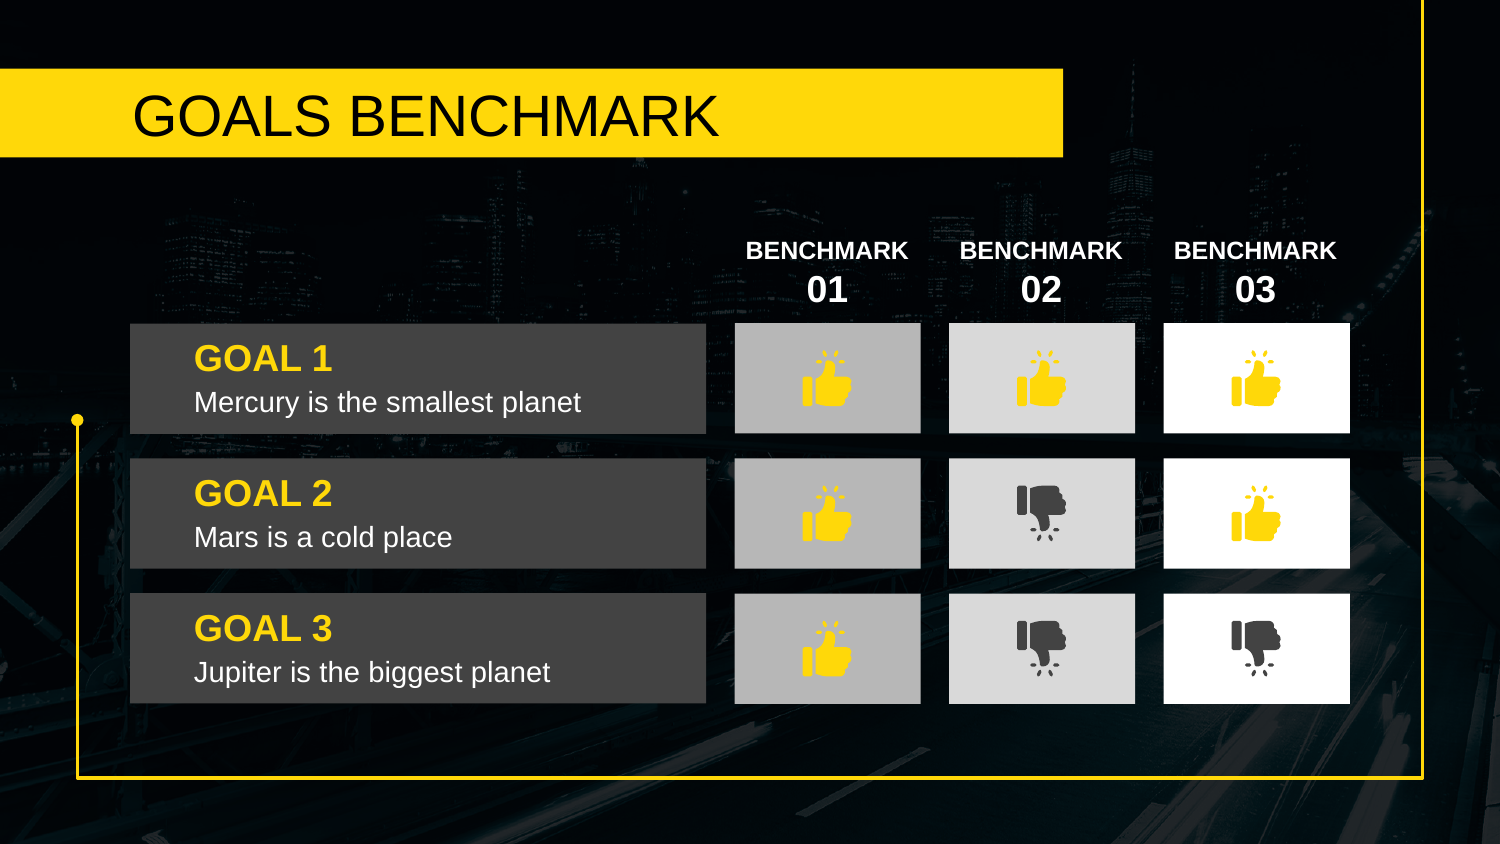

# GOALS BENCHMARK
BENCHMARK 01
BENCHMARK 02
BENCHMARK 03

GOAL 1

Mercury is the smallest planet

GOAL 2

Mars is a cold place

GOAL 3

Jupiter is the biggest planet